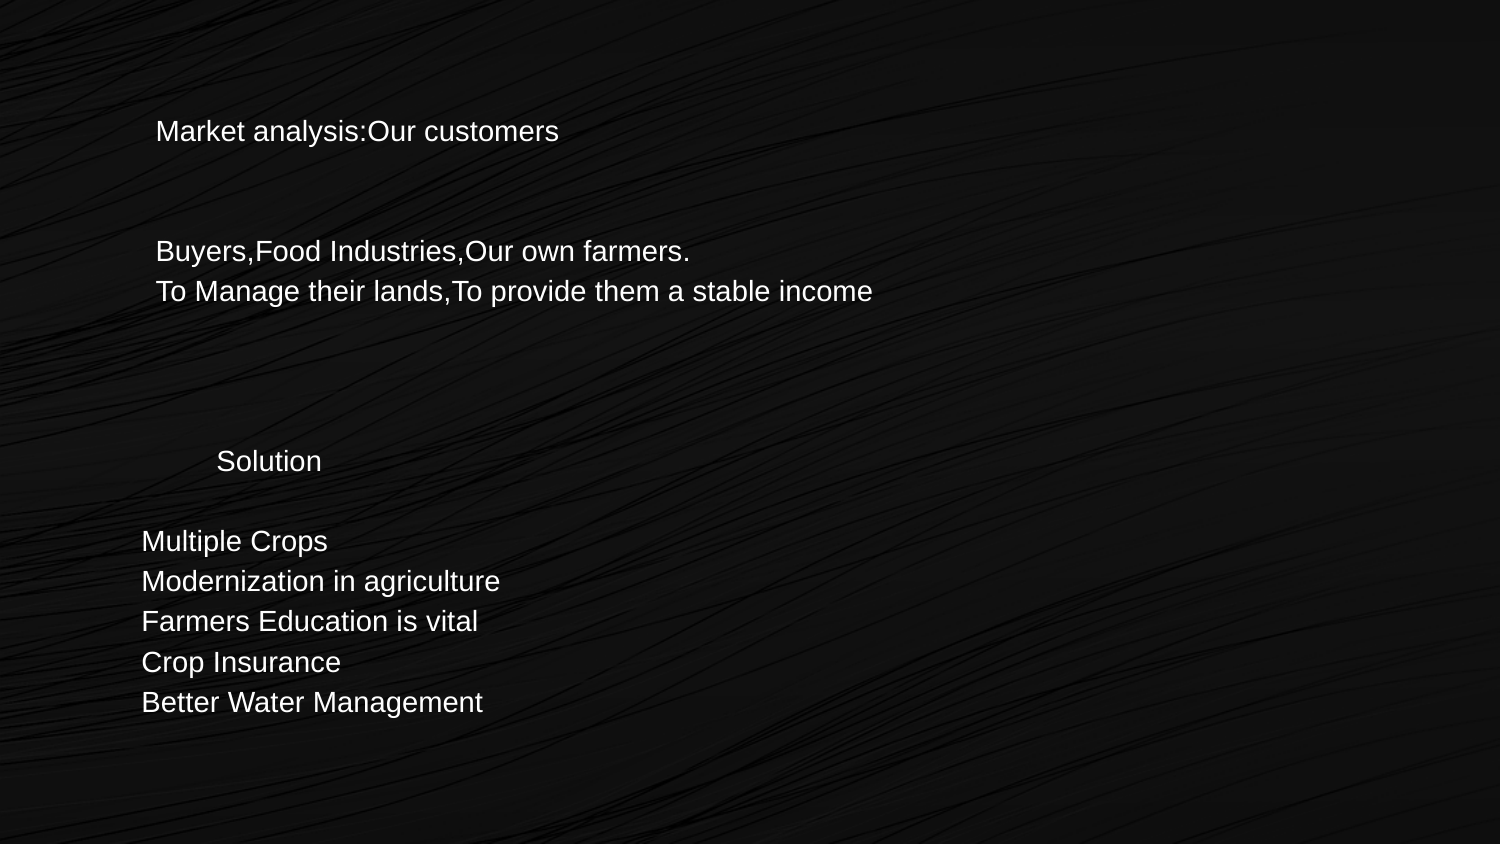

Market analysis:Our customers

Buyers,Food Industries,Our own farmers.
To Manage their lands,To provide them a stable income
	Solution

Multiple Crops
Modernization in agriculture
Farmers Education is vital
Crop Insurance
Better Water Management